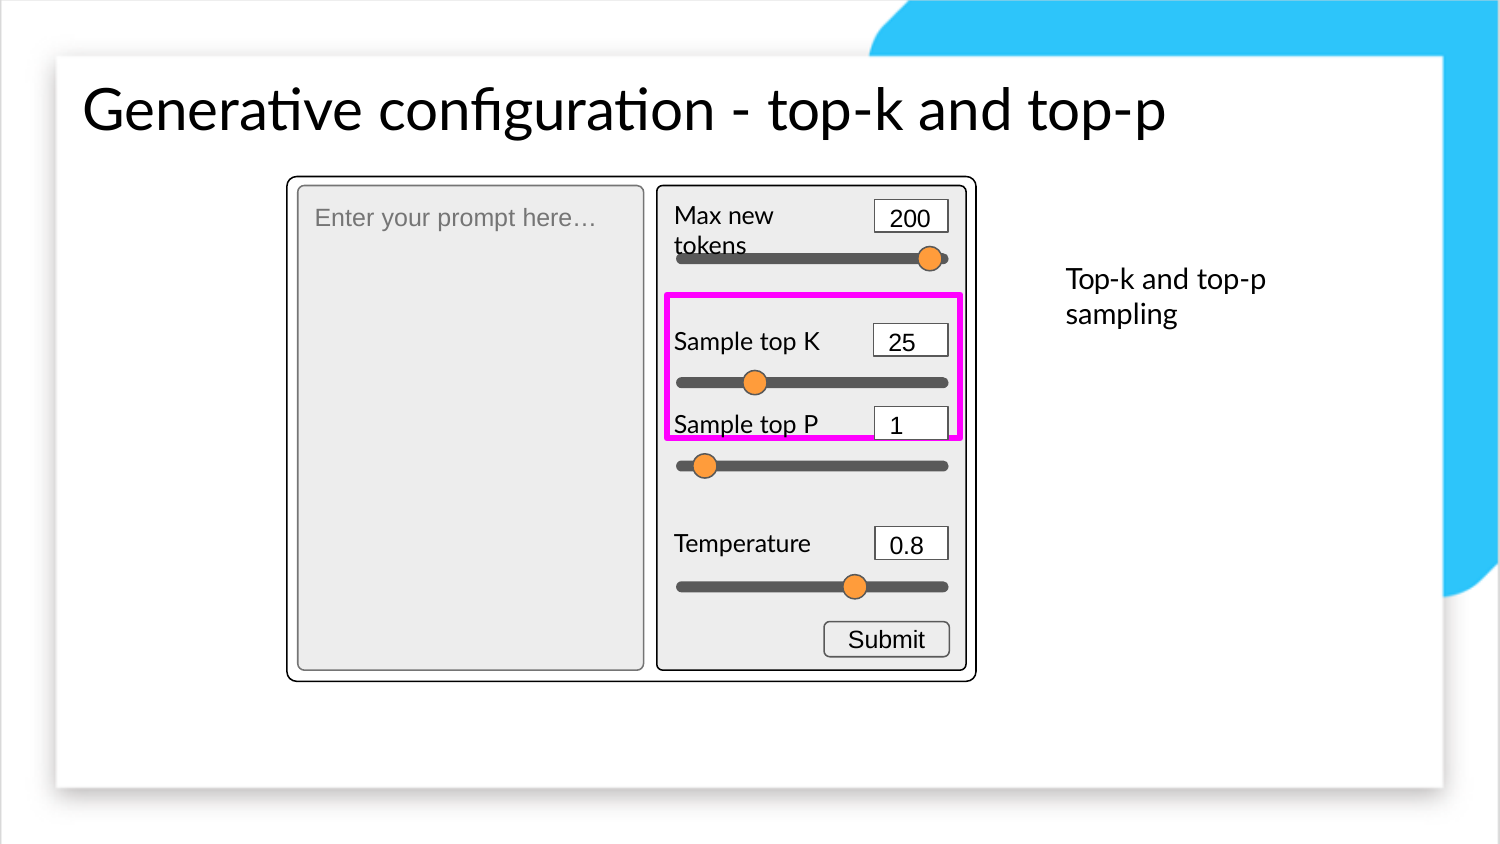

# Generative configuration - top-k and top-p

Max new tokens
200
Enter your prompt here…

Top-k and top-p sampling

Sample top K

Sample top P
25
1

0.8
Temperature

Submit